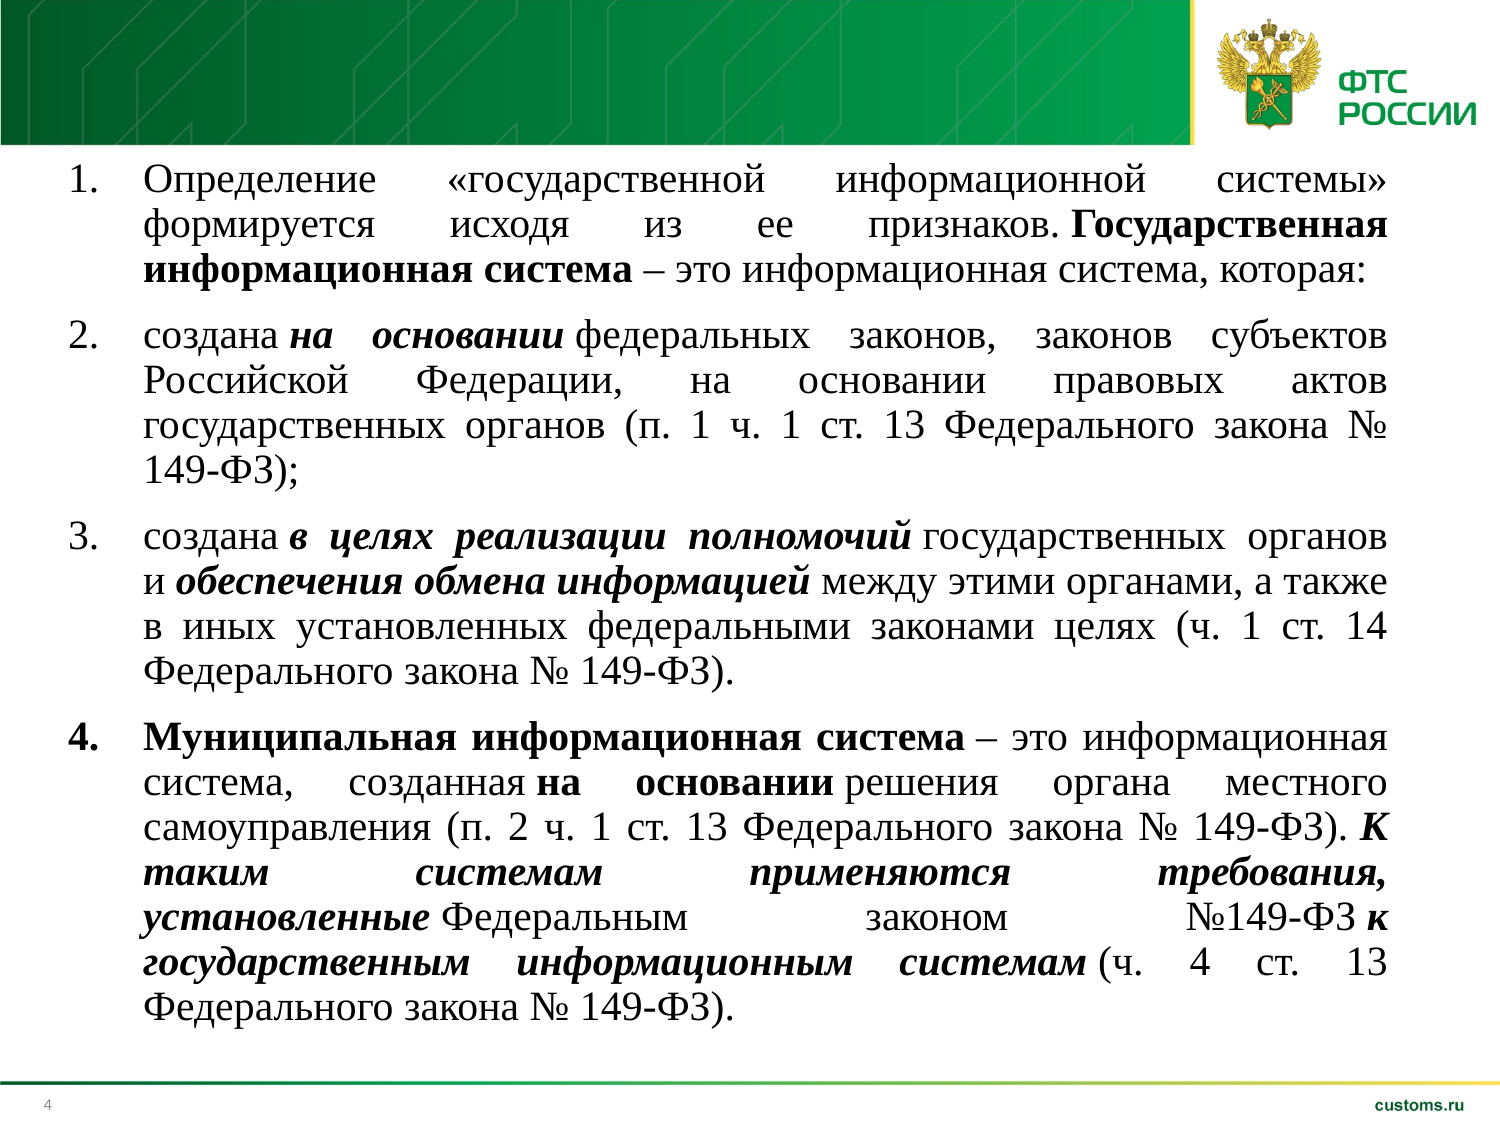

Определение «государственной информационной системы» формируется исходя из ее признаков. Государственная информационная система – это информационная система, которая:
создана на основании федеральных законов, законов субъектов Российской Федерации, на основании правовых актов государственных органов (п. 1 ч. 1 ст. 13 Федерального закона № 149-ФЗ);
создана в целях реализации полномочий государственных органов и обеспечения обмена информацией между этими органами, а также в иных установленных федеральными законами целях (ч. 1 ст. 14 Федерального закона № 149-ФЗ).
Муниципальная информационная система – это информационная система, созданная на основании решения органа местного самоуправления (п. 2 ч. 1 ст. 13 Федерального закона № 149-ФЗ). К таким системам применяются требования, установленные Федеральным законом №149-ФЗ к государственным информационным системам (ч. 4 ст. 13 Федерального закона № 149-ФЗ).

4